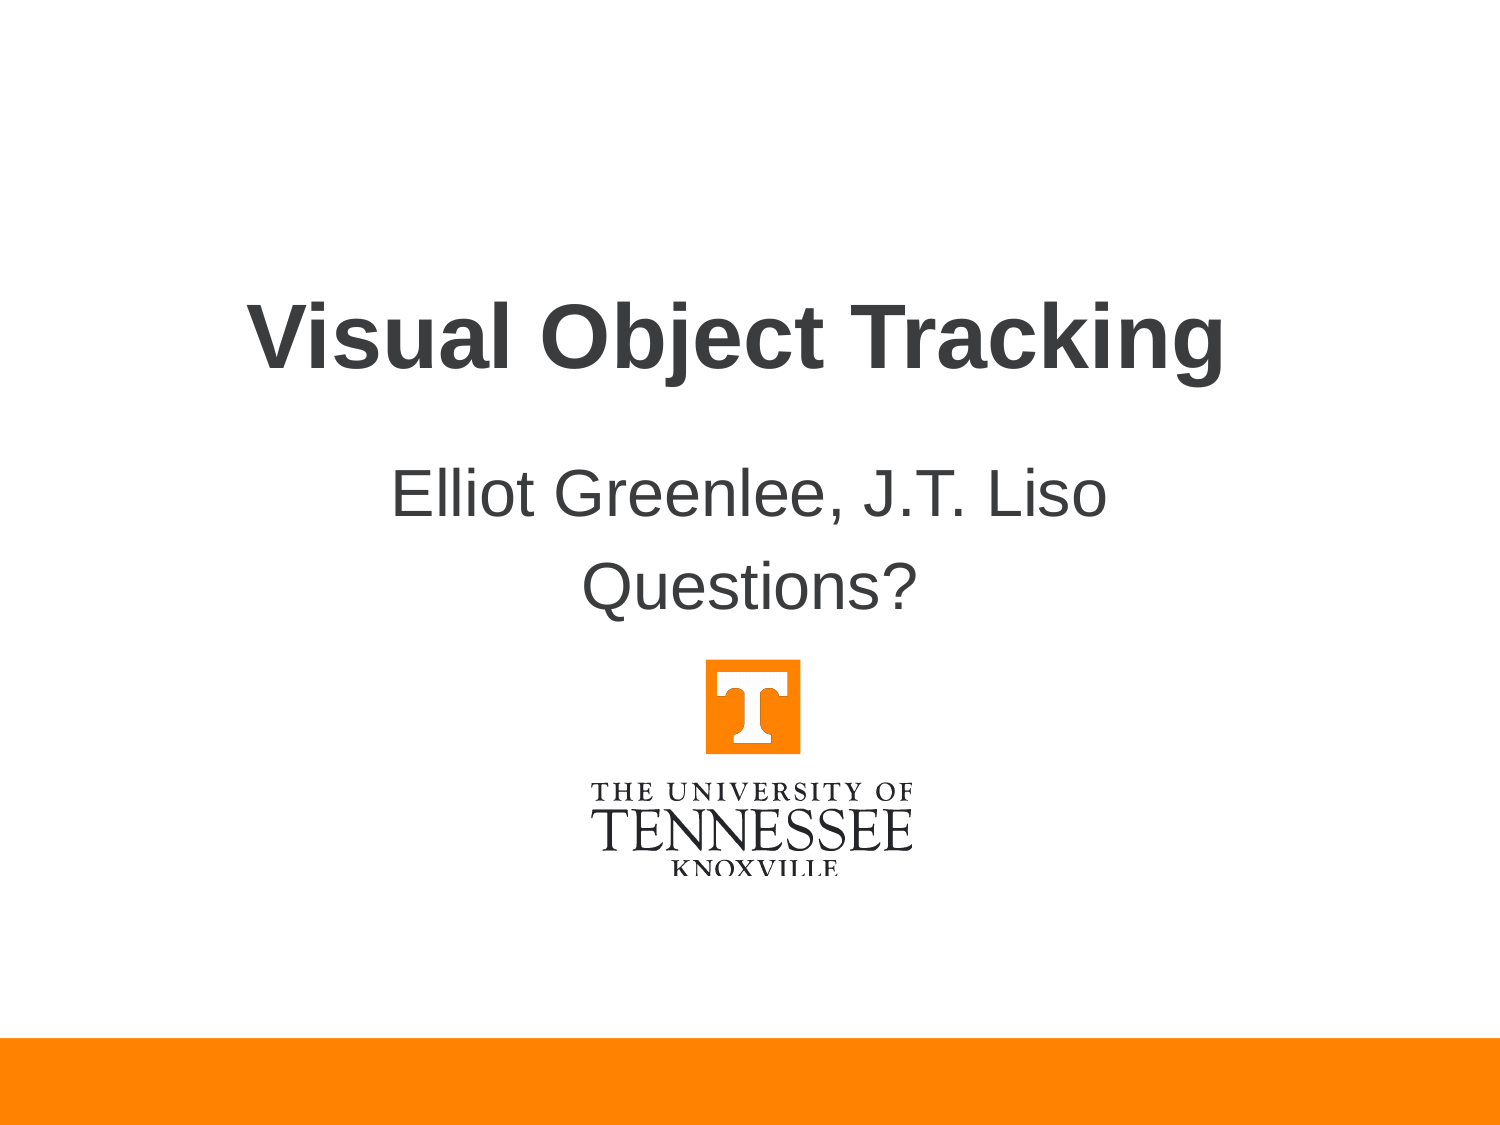

# Visual Object Tracking
Elliot Greenlee, J.T. Liso
Questions?